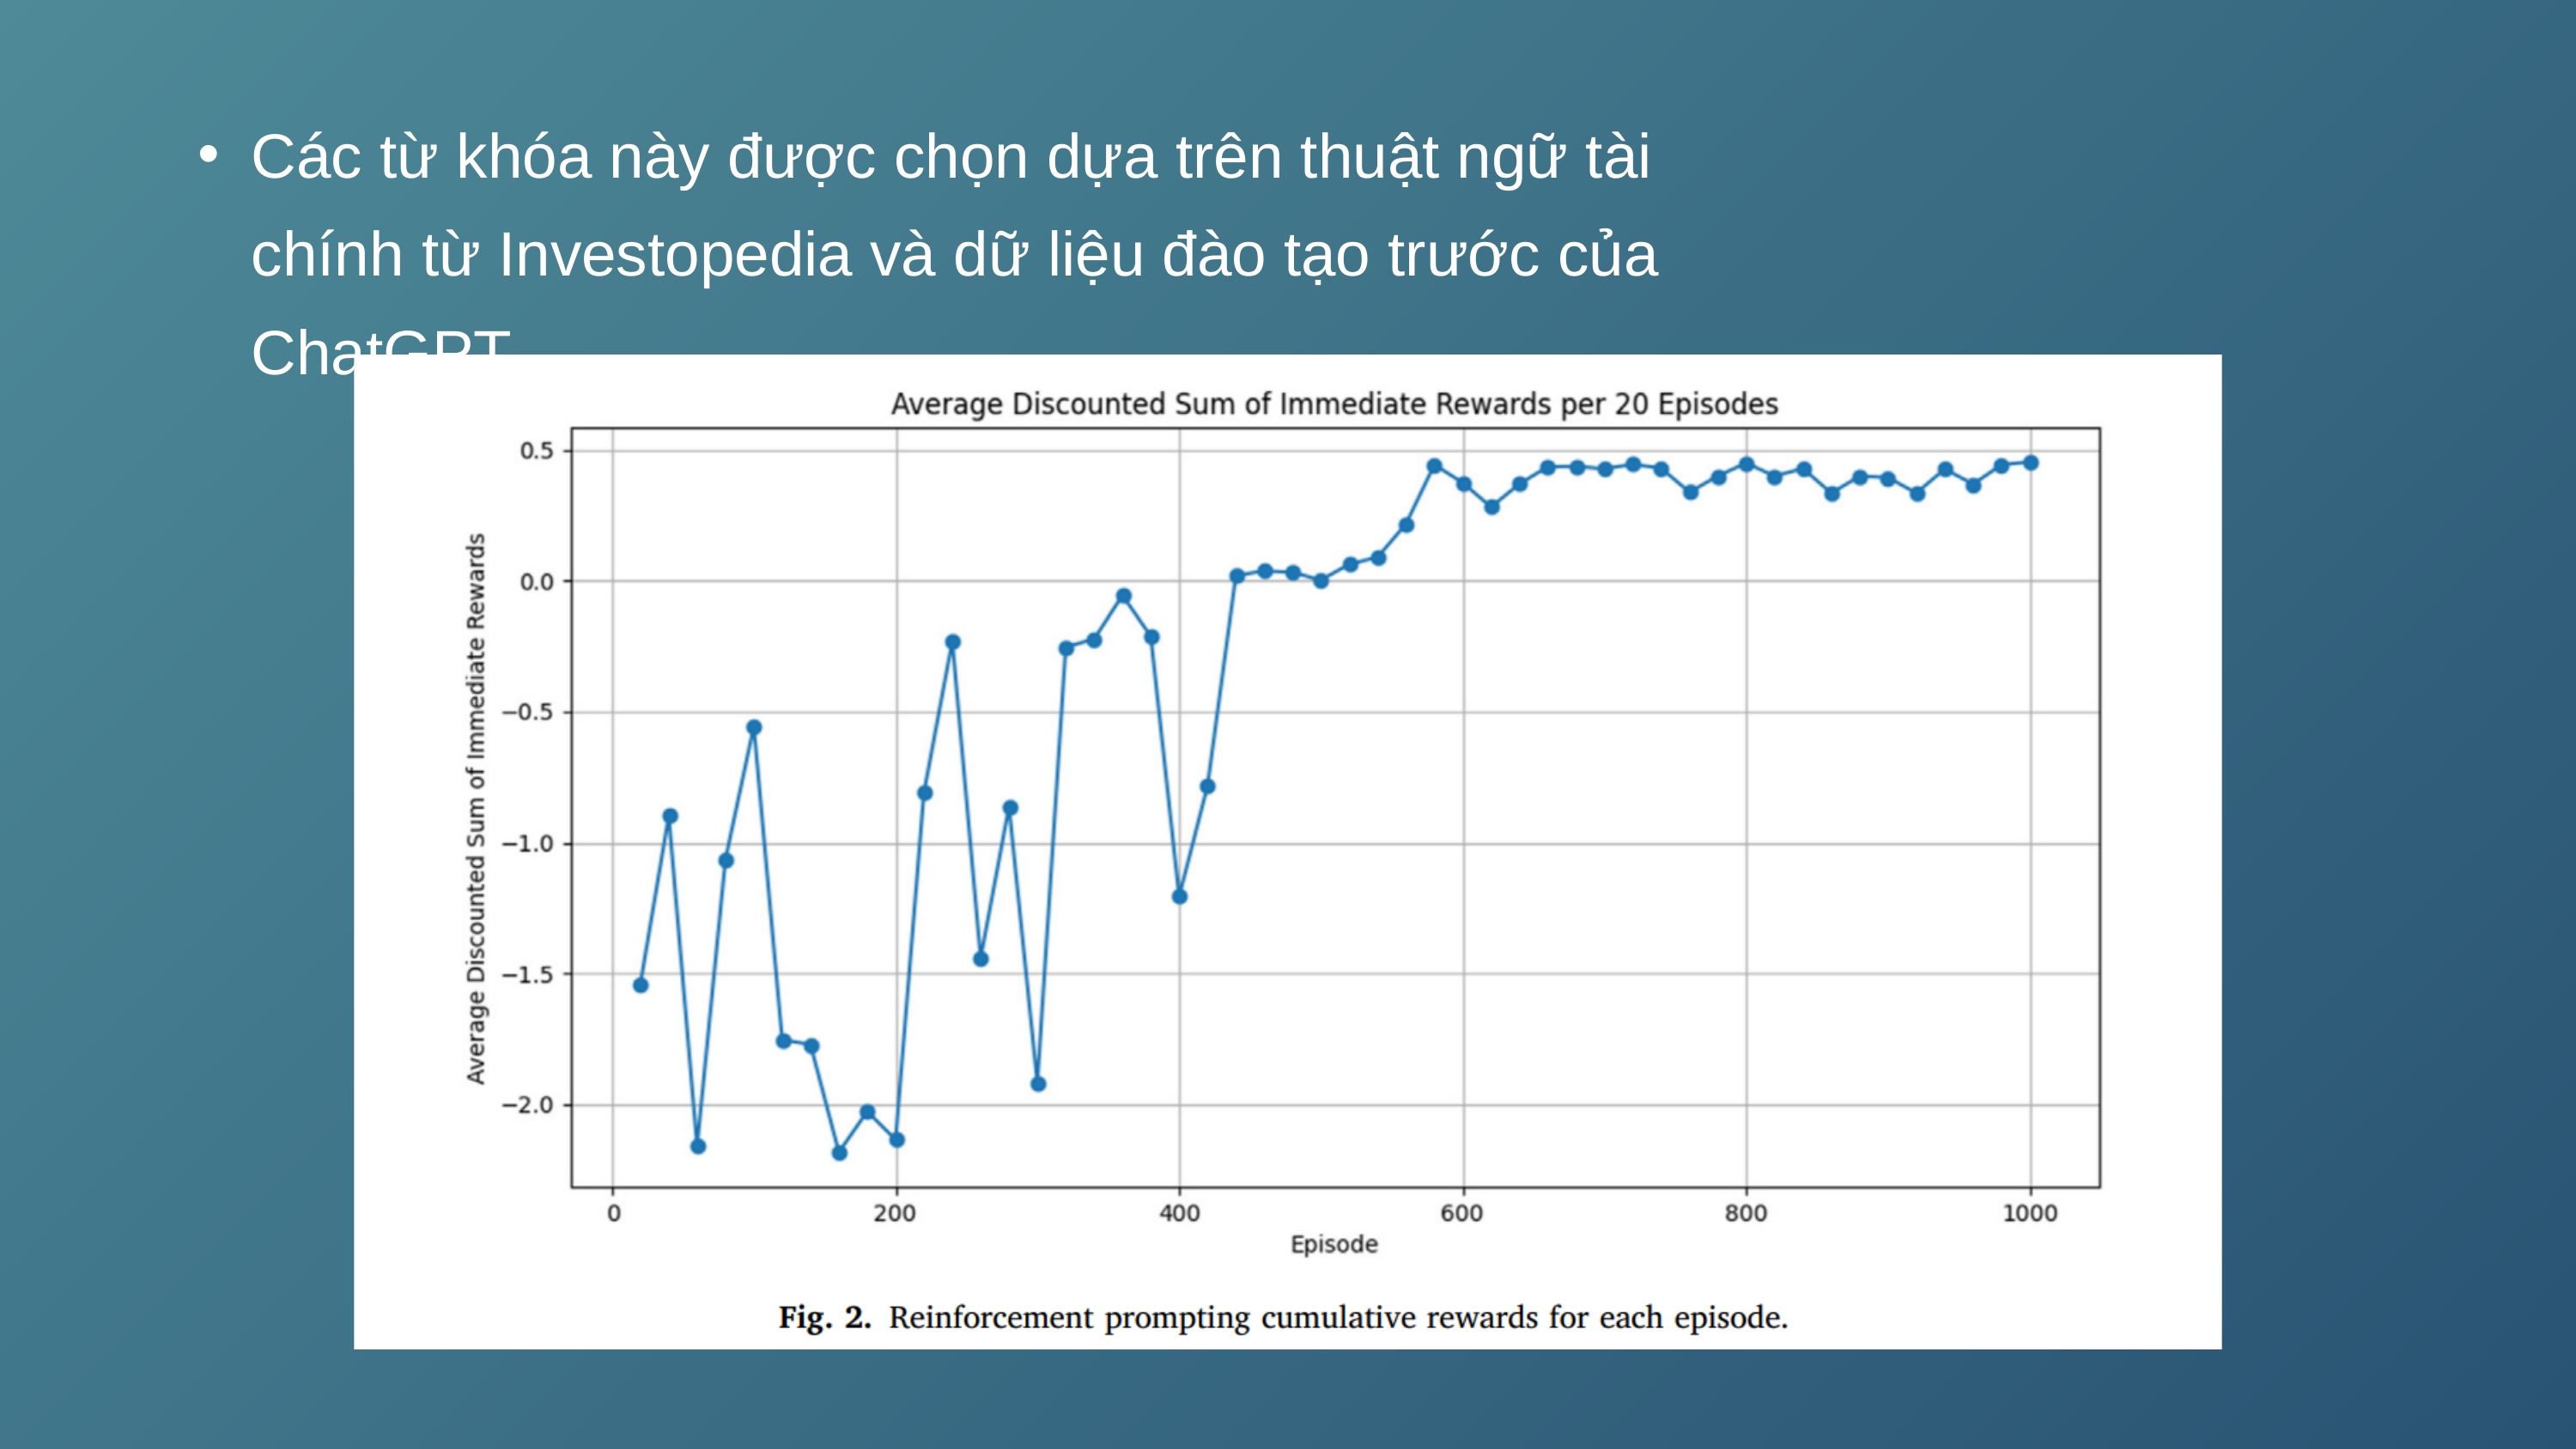

Các từ khóa này được chọn dựa trên thuật ngữ tài chính từ Investopedia và dữ liệu đào tạo trước của ChatGPT